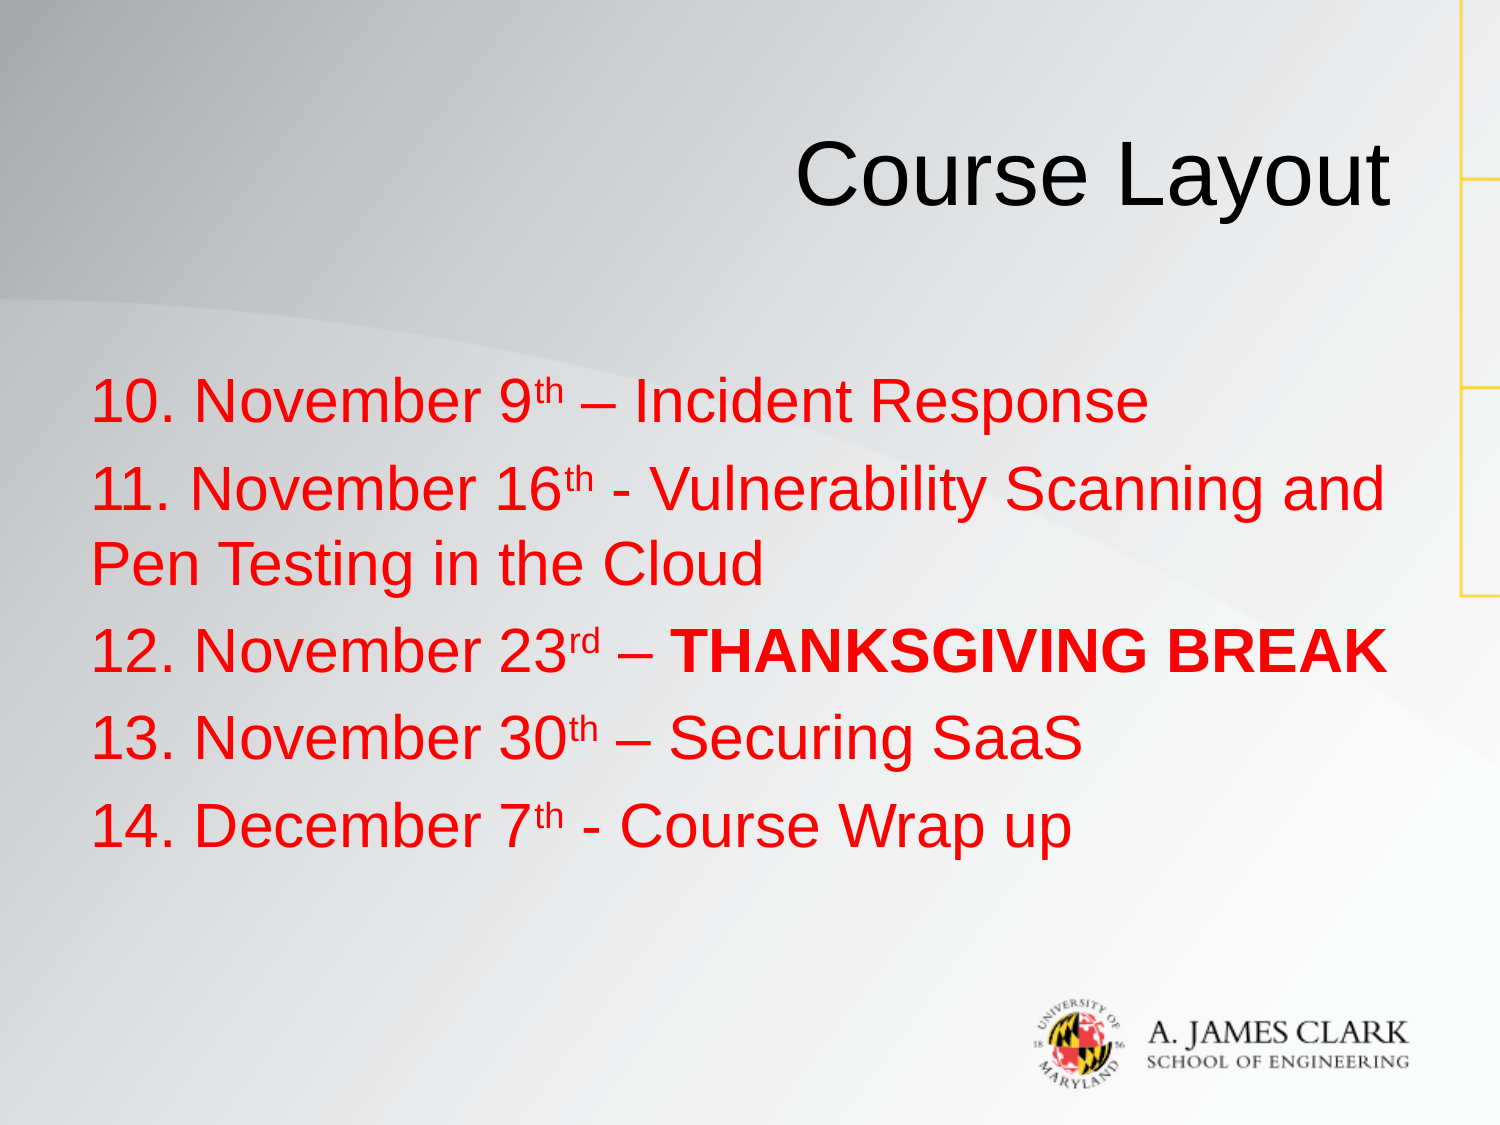

# Course Layout
10. November 9th – Incident Response
11. November 16th - Vulnerability Scanning and Pen Testing in the Cloud
12. November 23rd – THANKSGIVING BREAK
13. November 30th – Securing SaaS
14. December 7th - Course Wrap up